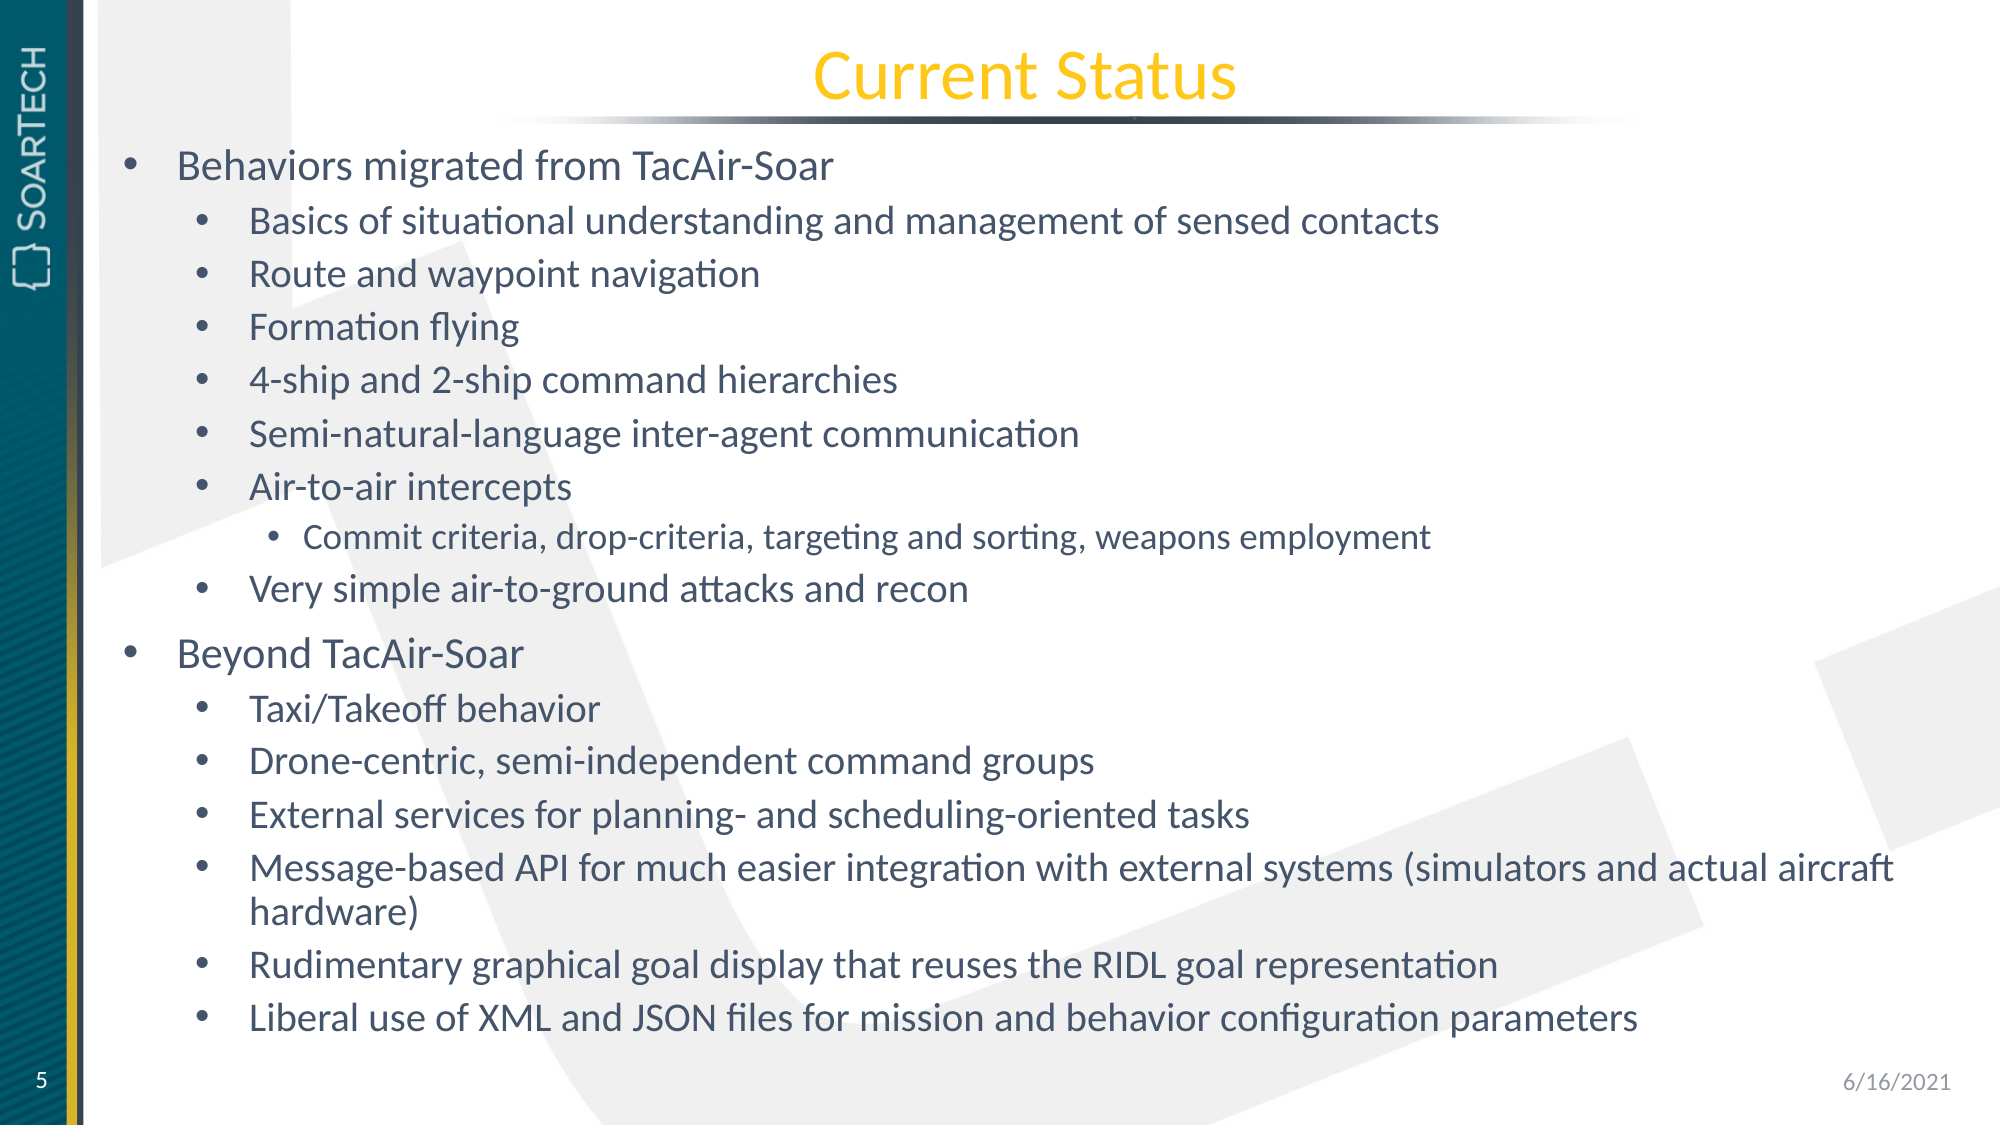

# Current Status
Behaviors migrated from TacAir-Soar
Basics of situational understanding and management of sensed contacts
Route and waypoint navigation
Formation flying
4-ship and 2-ship command hierarchies
Semi-natural-language inter-agent communication
Air-to-air intercepts
Commit criteria, drop-criteria, targeting and sorting, weapons employment
Very simple air-to-ground attacks and recon
Beyond TacAir-Soar
Taxi/Takeoff behavior
Drone-centric, semi-independent command groups
External services for planning- and scheduling-oriented tasks
Message-based API for much easier integration with external systems (simulators and actual aircraft hardware)
Rudimentary graphical goal display that reuses the RIDL goal representation
Liberal use of XML and JSON files for mission and behavior configuration parameters
5
6/16/2021